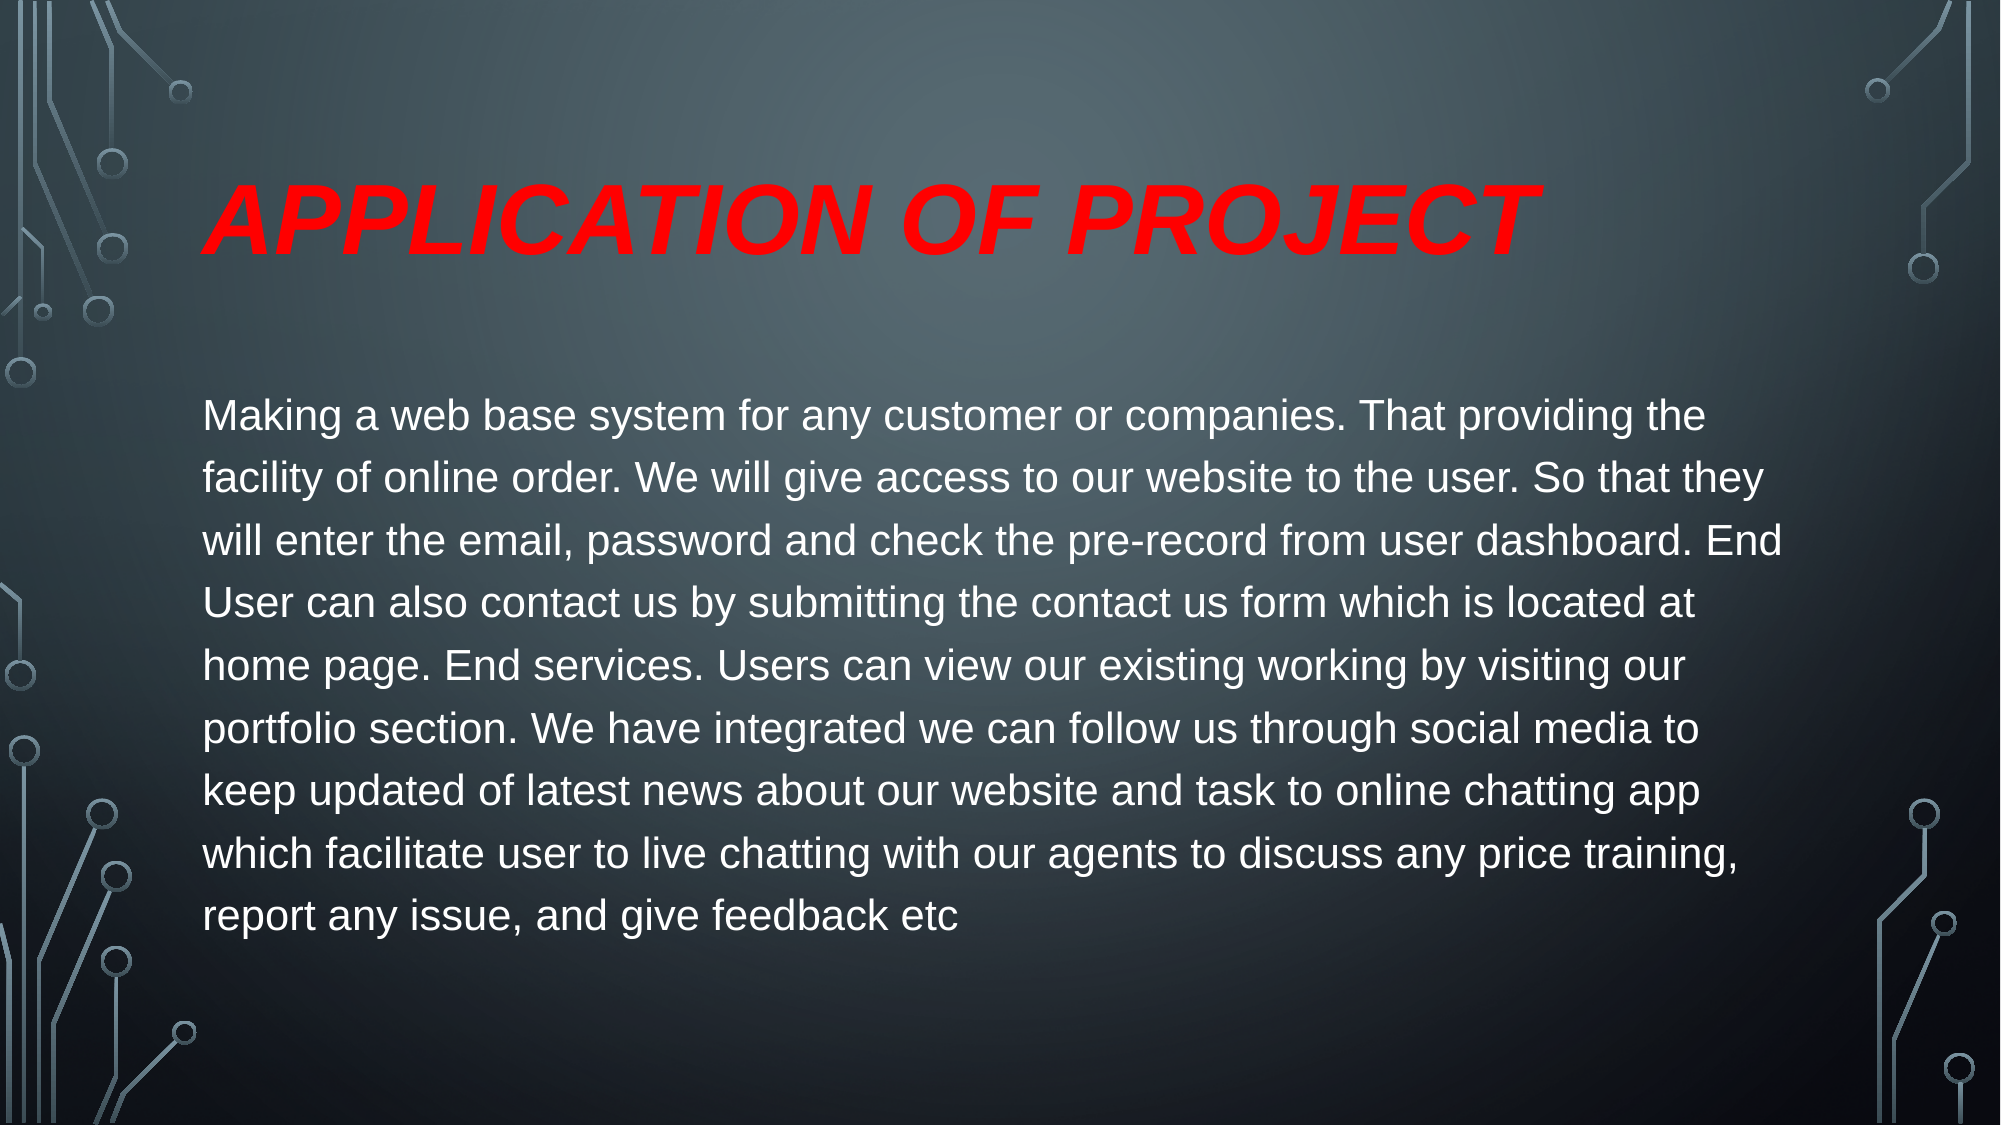

# APPLICATION OF PROJECT
Making a web base system for any customer or companies. That providing the facility of online order. We will give access to our website to the user. So that they will enter the email, password and check the pre-record from user dashboard. End User can also contact us by submitting the contact us form which is located at home page. End services. Users can view our existing working by visiting our portfolio section. We have integrated we can follow us through social media to keep updated of latest news about our website and task to online chatting app which facilitate user to live chatting with our agents to discuss any price training, report any issue, and give feedback etc